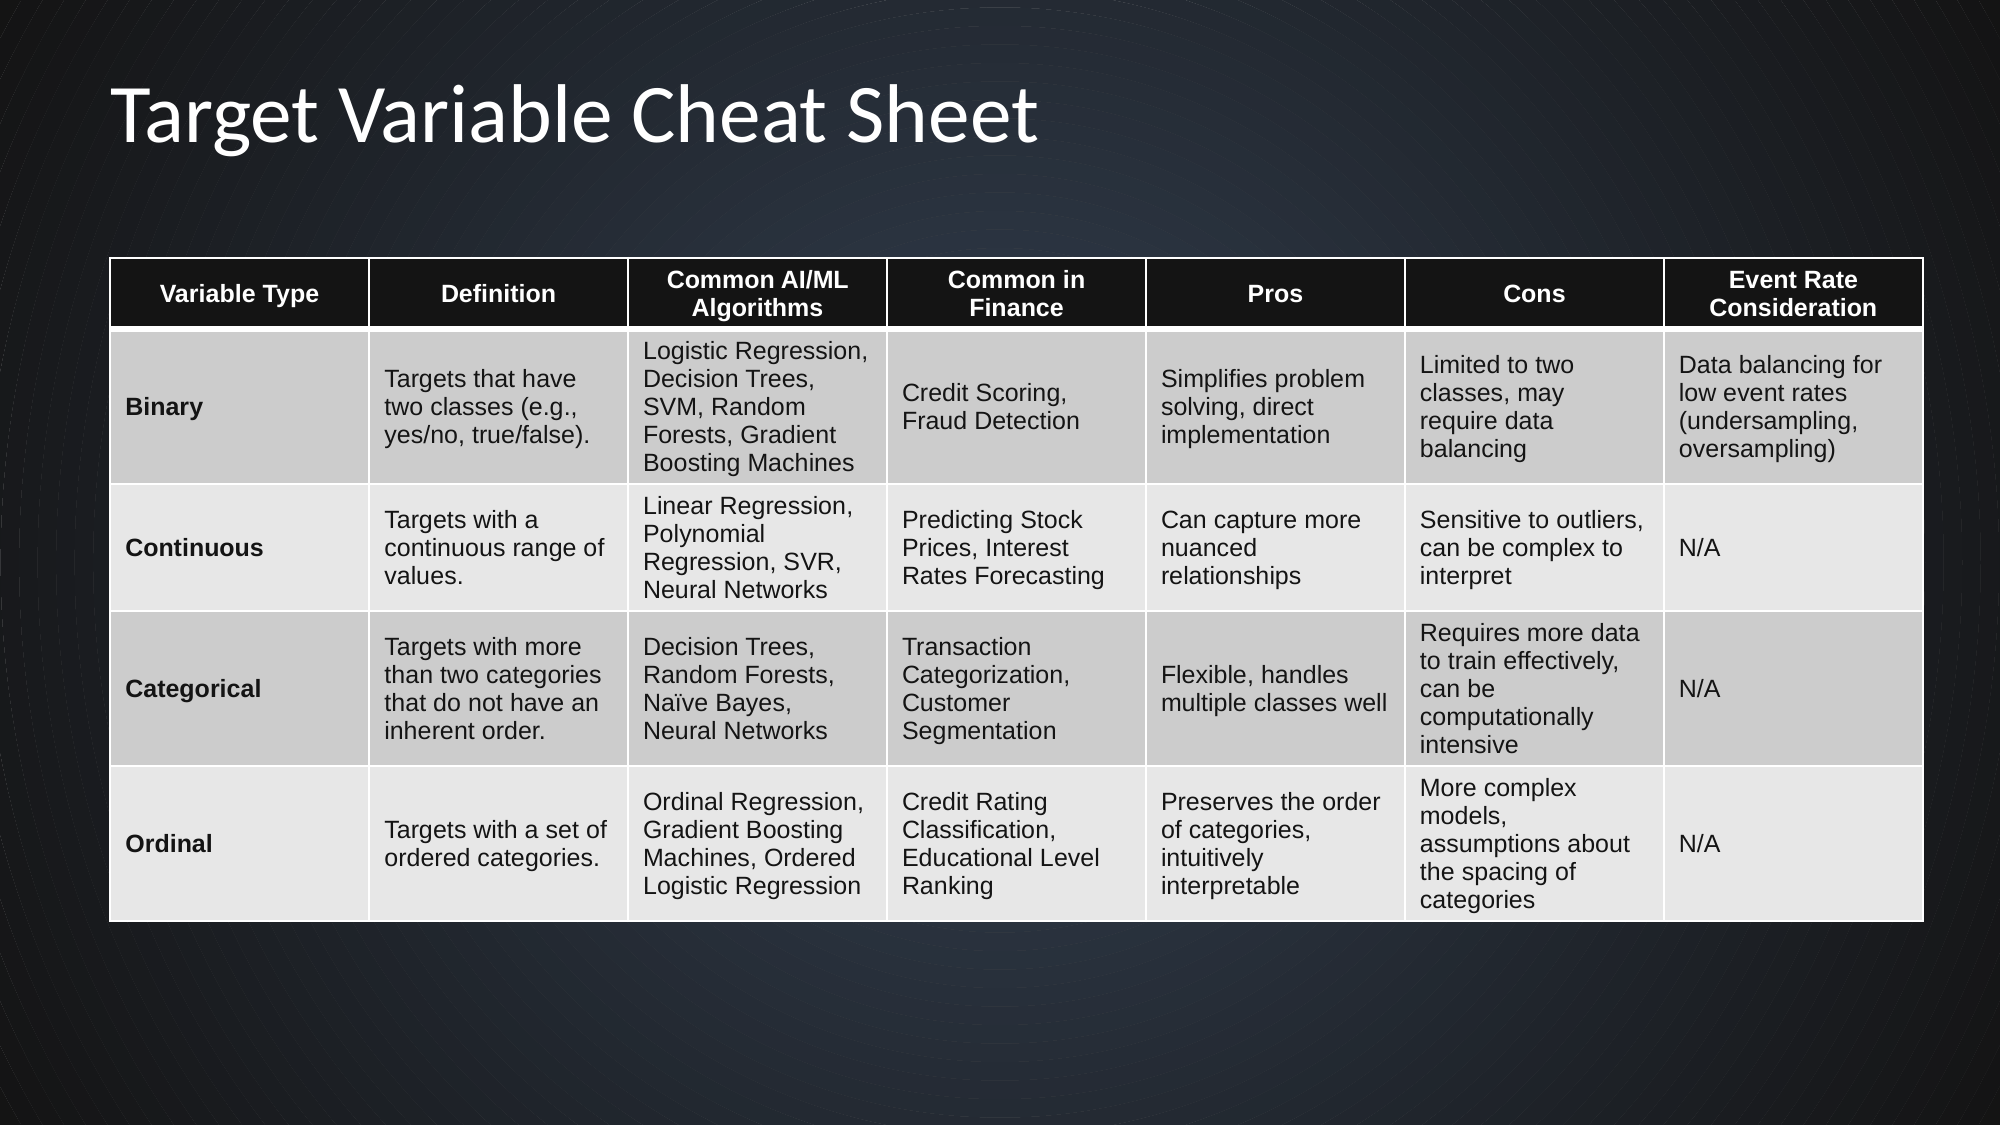

Target Variable Cheat Sheet
| Variable Type | Definition | Common AI/ML Algorithms | Common in Finance | Pros | Cons | Event Rate Consideration |
| --- | --- | --- | --- | --- | --- | --- |
| Binary | Targets that have two classes (e.g., yes/no, true/false). | Logistic Regression, Decision Trees, SVM, Random Forests, Gradient Boosting Machines | Credit Scoring, Fraud Detection | Simplifies problem solving, direct implementation | Limited to two classes, may require data balancing | Data balancing for low event rates (undersampling, oversampling) |
| Continuous | Targets with a continuous range of values. | Linear Regression, Polynomial Regression, SVR, Neural Networks | Predicting Stock Prices, Interest Rates Forecasting | Can capture more nuanced relationships | Sensitive to outliers, can be complex to interpret | N/A |
| Categorical | Targets with more than two categories that do not have an inherent order. | Decision Trees, Random Forests, Naïve Bayes, Neural Networks | Transaction Categorization, Customer Segmentation | Flexible, handles multiple classes well | Requires more data to train effectively, can be computationally intensive | N/A |
| Ordinal | Targets with a set of ordered categories. | Ordinal Regression, Gradient Boosting Machines, Ordered Logistic Regression | Credit Rating Classification, Educational Level Ranking | Preserves the order of categories, intuitively interpretable | More complex models, assumptions about the spacing of categories | N/A |